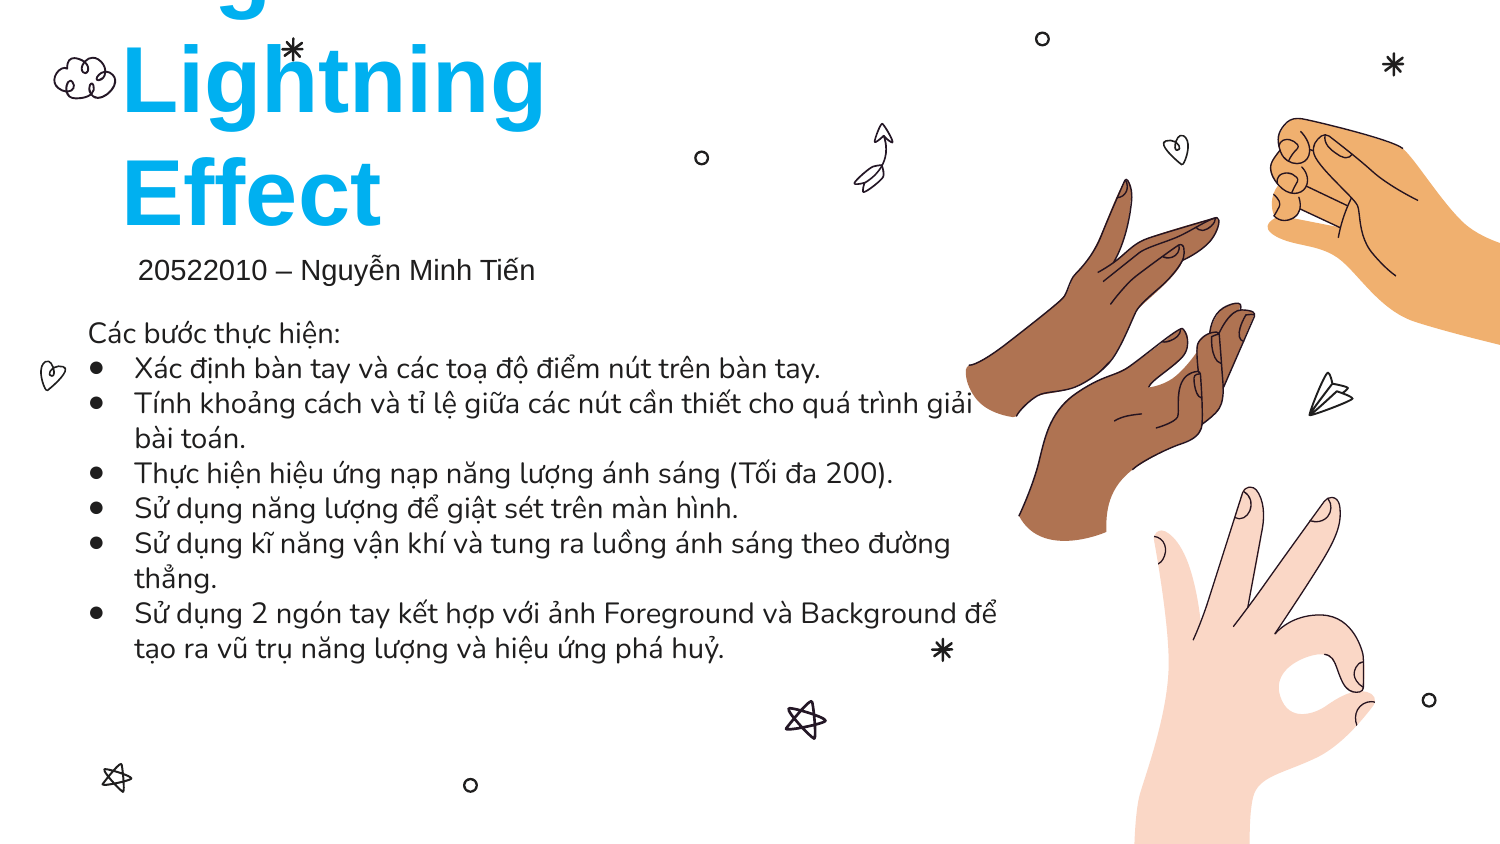

# High Lightning Effect

20522010 – Nguyễn Minh Tiến
Các bước thực hiện:
Xác định bàn tay và các toạ độ điểm nút trên bàn tay.
Tính khoảng cách và tỉ lệ giữa các nút cần thiết cho quá trình giải bài toán.
Thực hiện hiệu ứng nạp năng lượng ánh sáng (Tối đa 200).
Sử dụng năng lượng để giật sét trên màn hình.
Sử dụng kĩ năng vận khí và tung ra luồng ánh sáng theo đường thẳng.
Sử dụng 2 ngón tay kết hợp với ảnh Foreground và Background để tạo ra vũ trụ năng lượng và hiệu ứng phá huỷ.